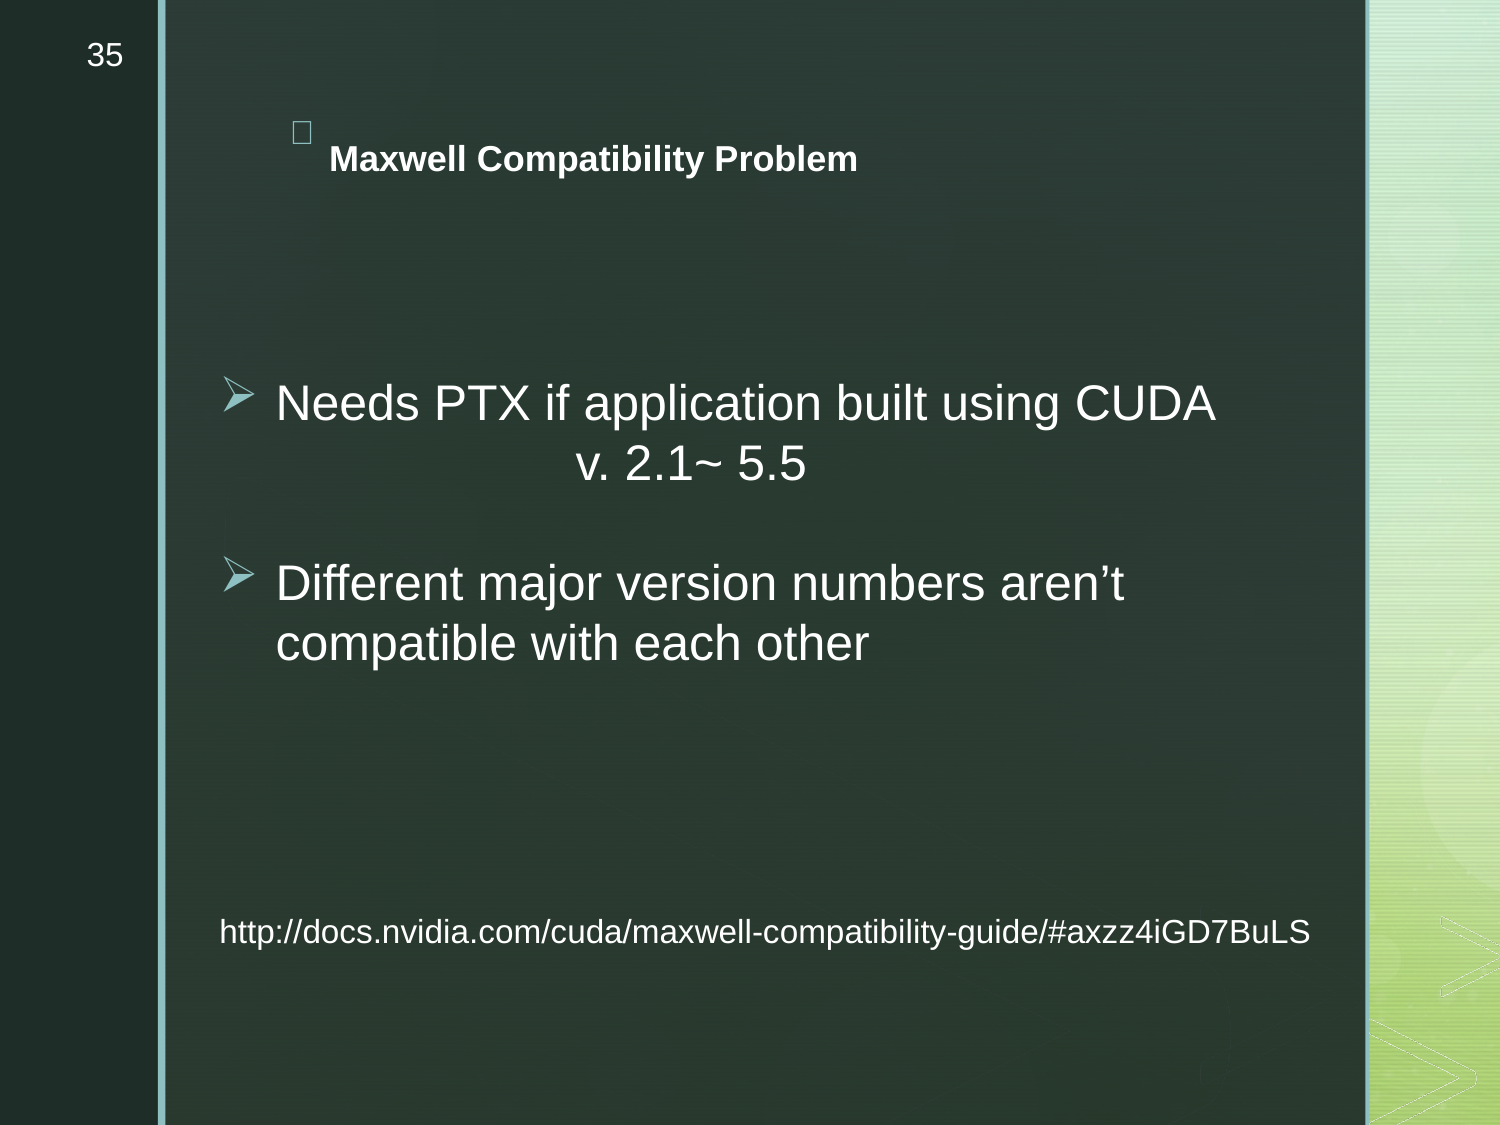

35
# Maxwell Compatibility Problem

Needs PTX if application built using CUDA 		v. 2.1~ 5.5
Different major version numbers aren’t compatible with each other

http://docs.nvidia.com/cuda/maxwell-compatibility-guide/#axzz4iGD7BuLS